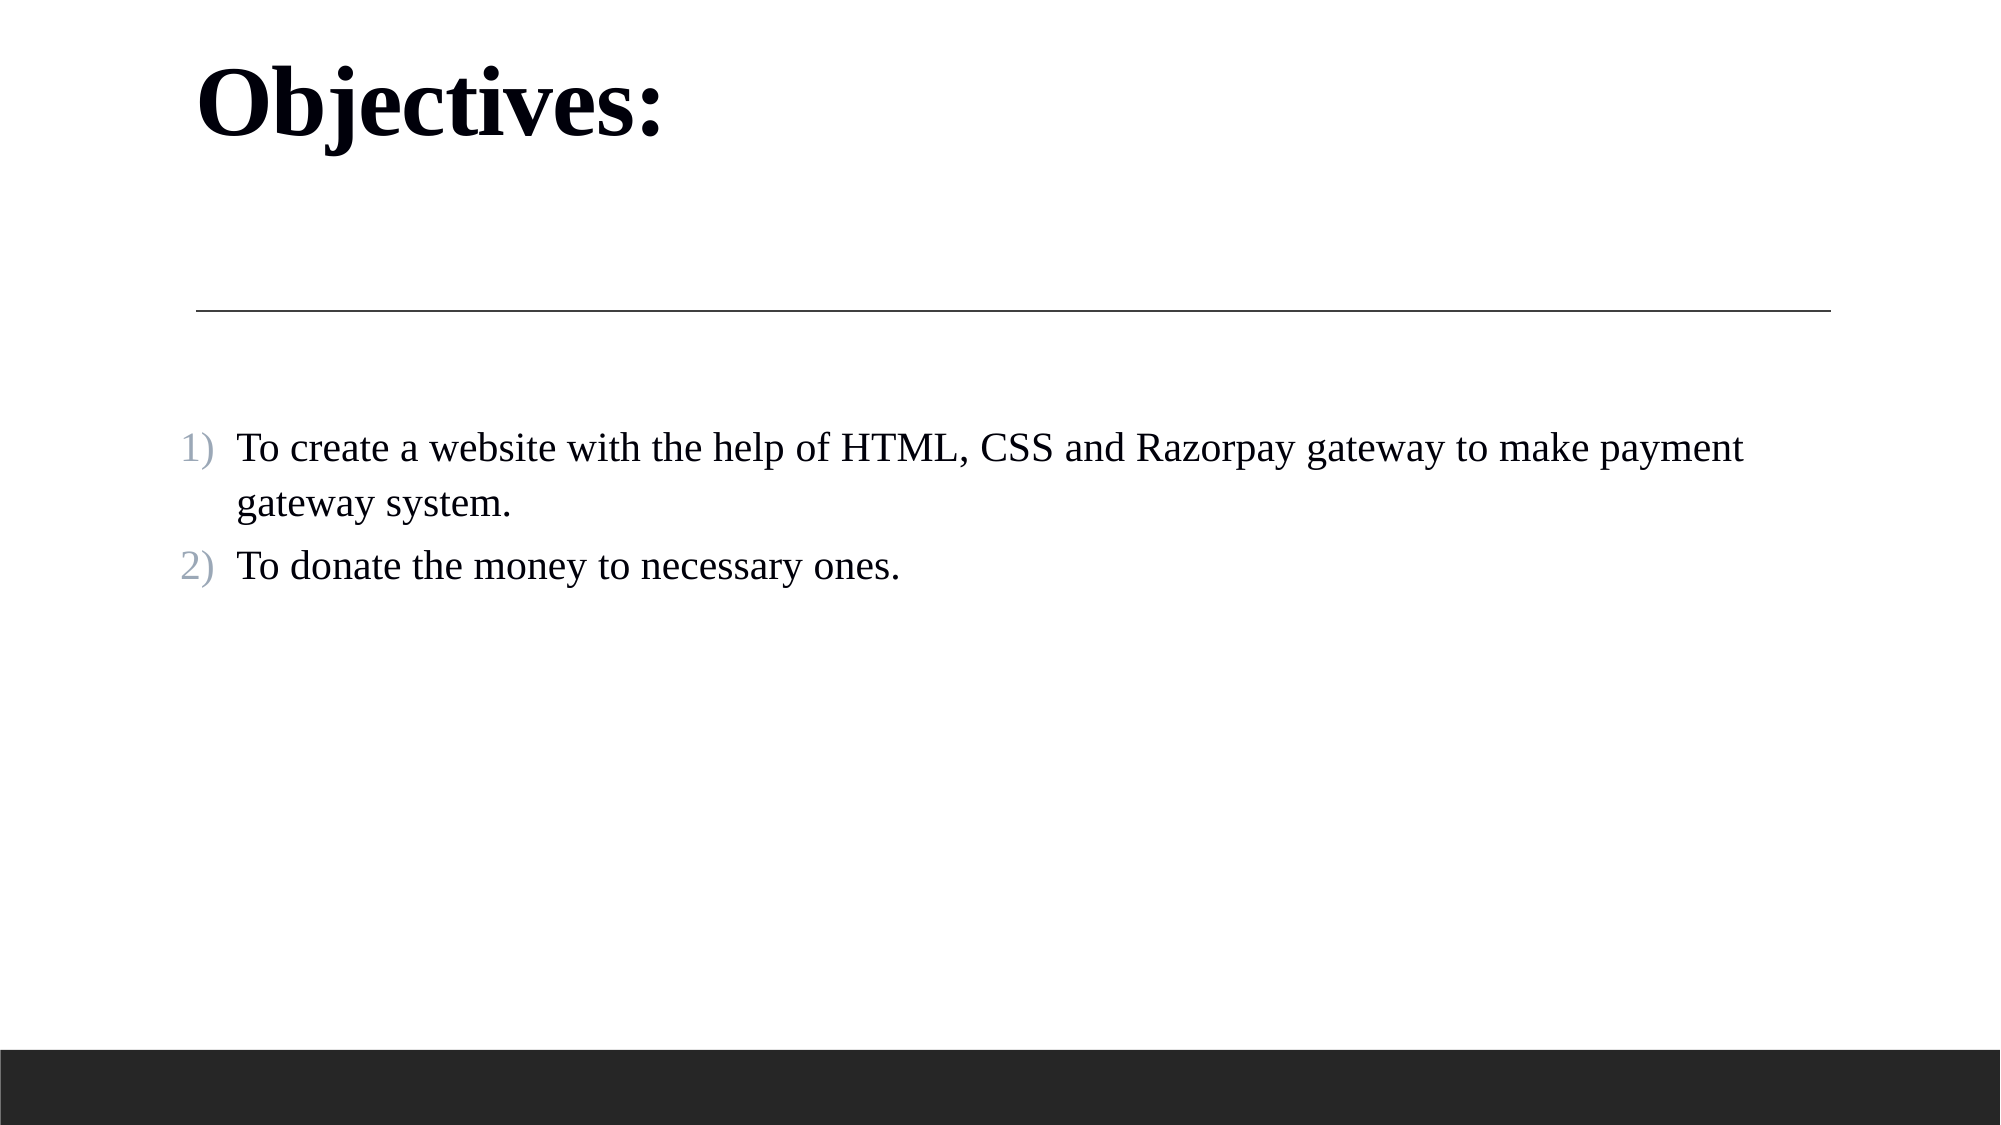

# Objectives:

To create a website with the help of HTML, CSS and Razorpay gateway to make payment gateway system.
To donate the money to necessary ones.